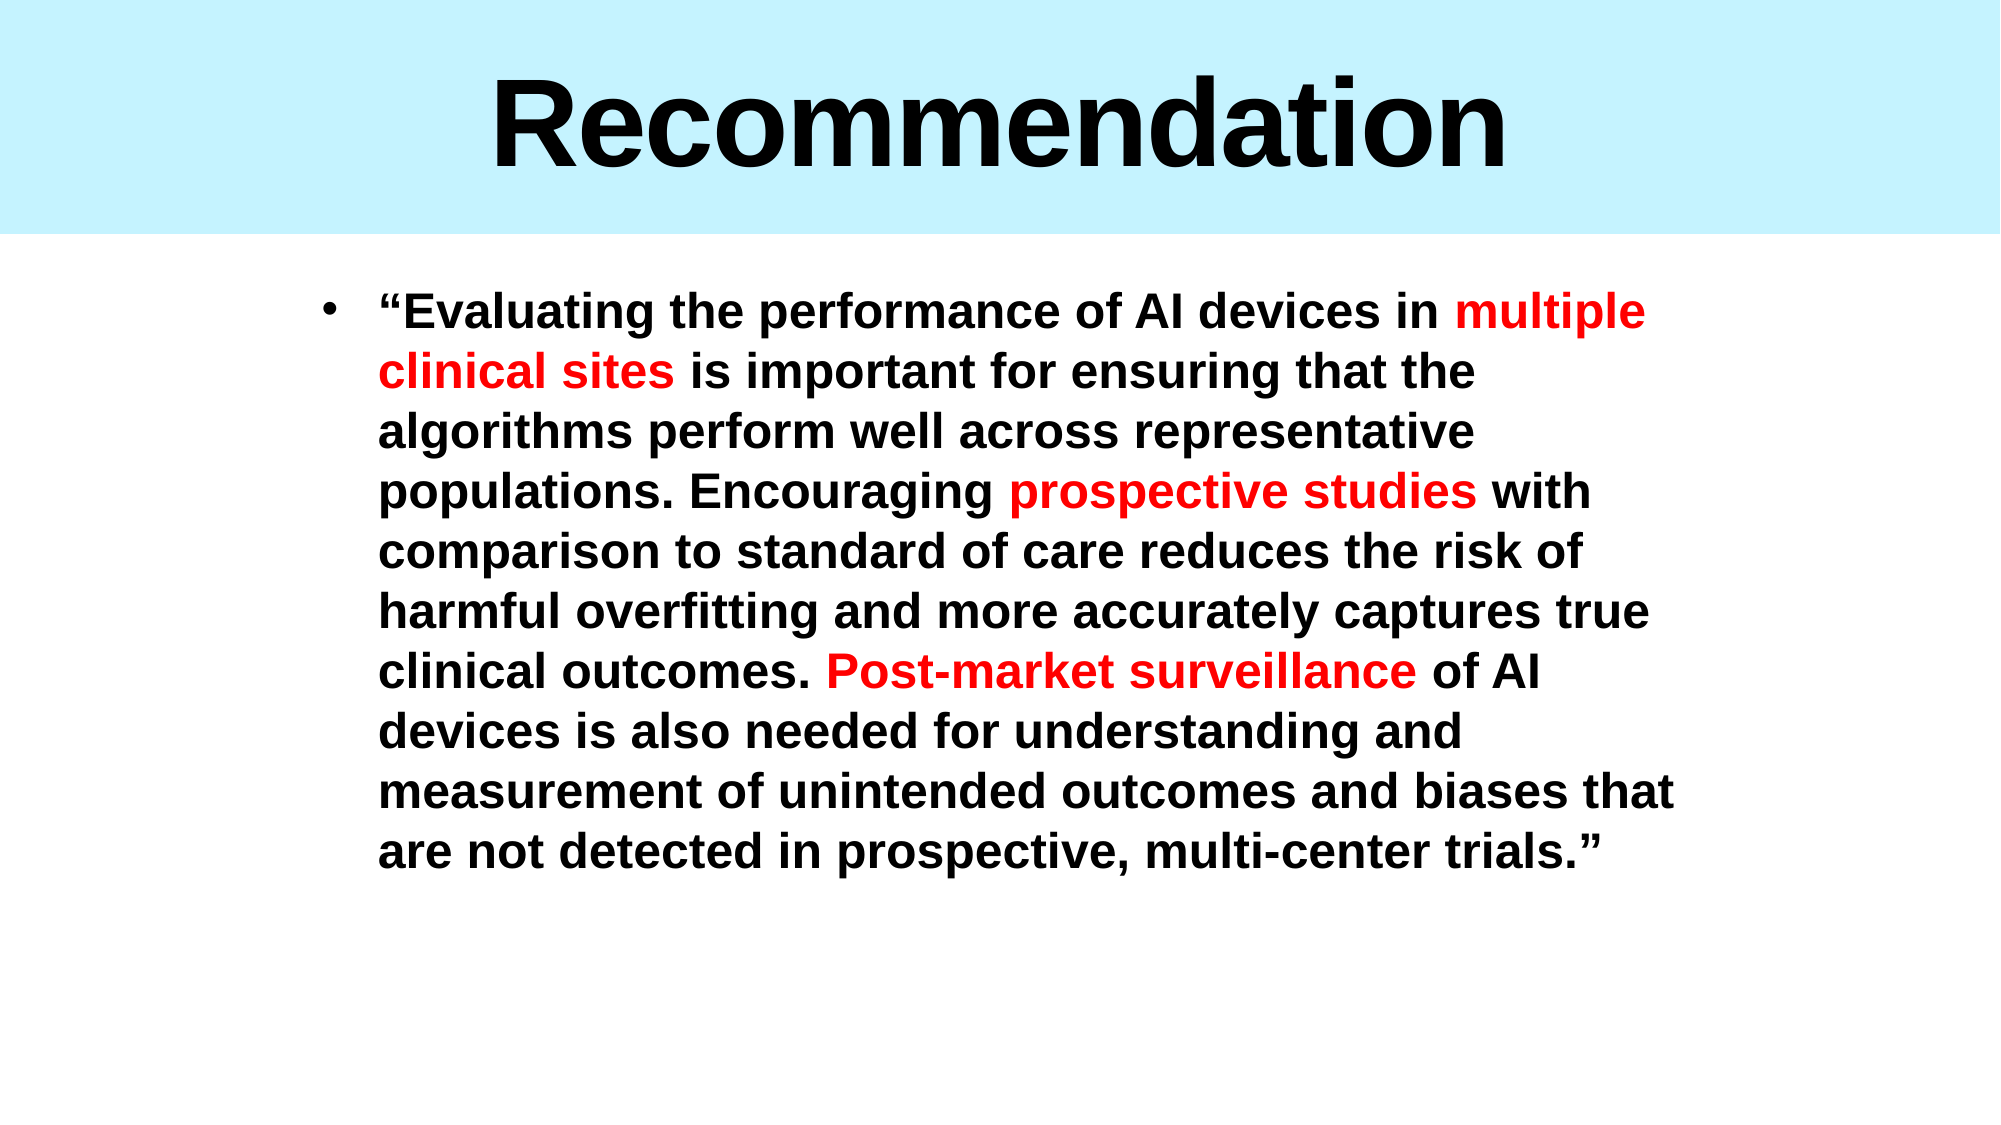

Recommendation
“Evaluating the performance of AI devices in multiple clinical sites is important for ensuring that the algorithms perform well across representative populations. Encouraging prospective studies with comparison to standard of care reduces the risk of harmful overfitting and more accurately captures true clinical outcomes. Post-market surveillance of AI devices is also needed for understanding and measurement of unintended outcomes and biases that are not detected in prospective, multi-center trials.”